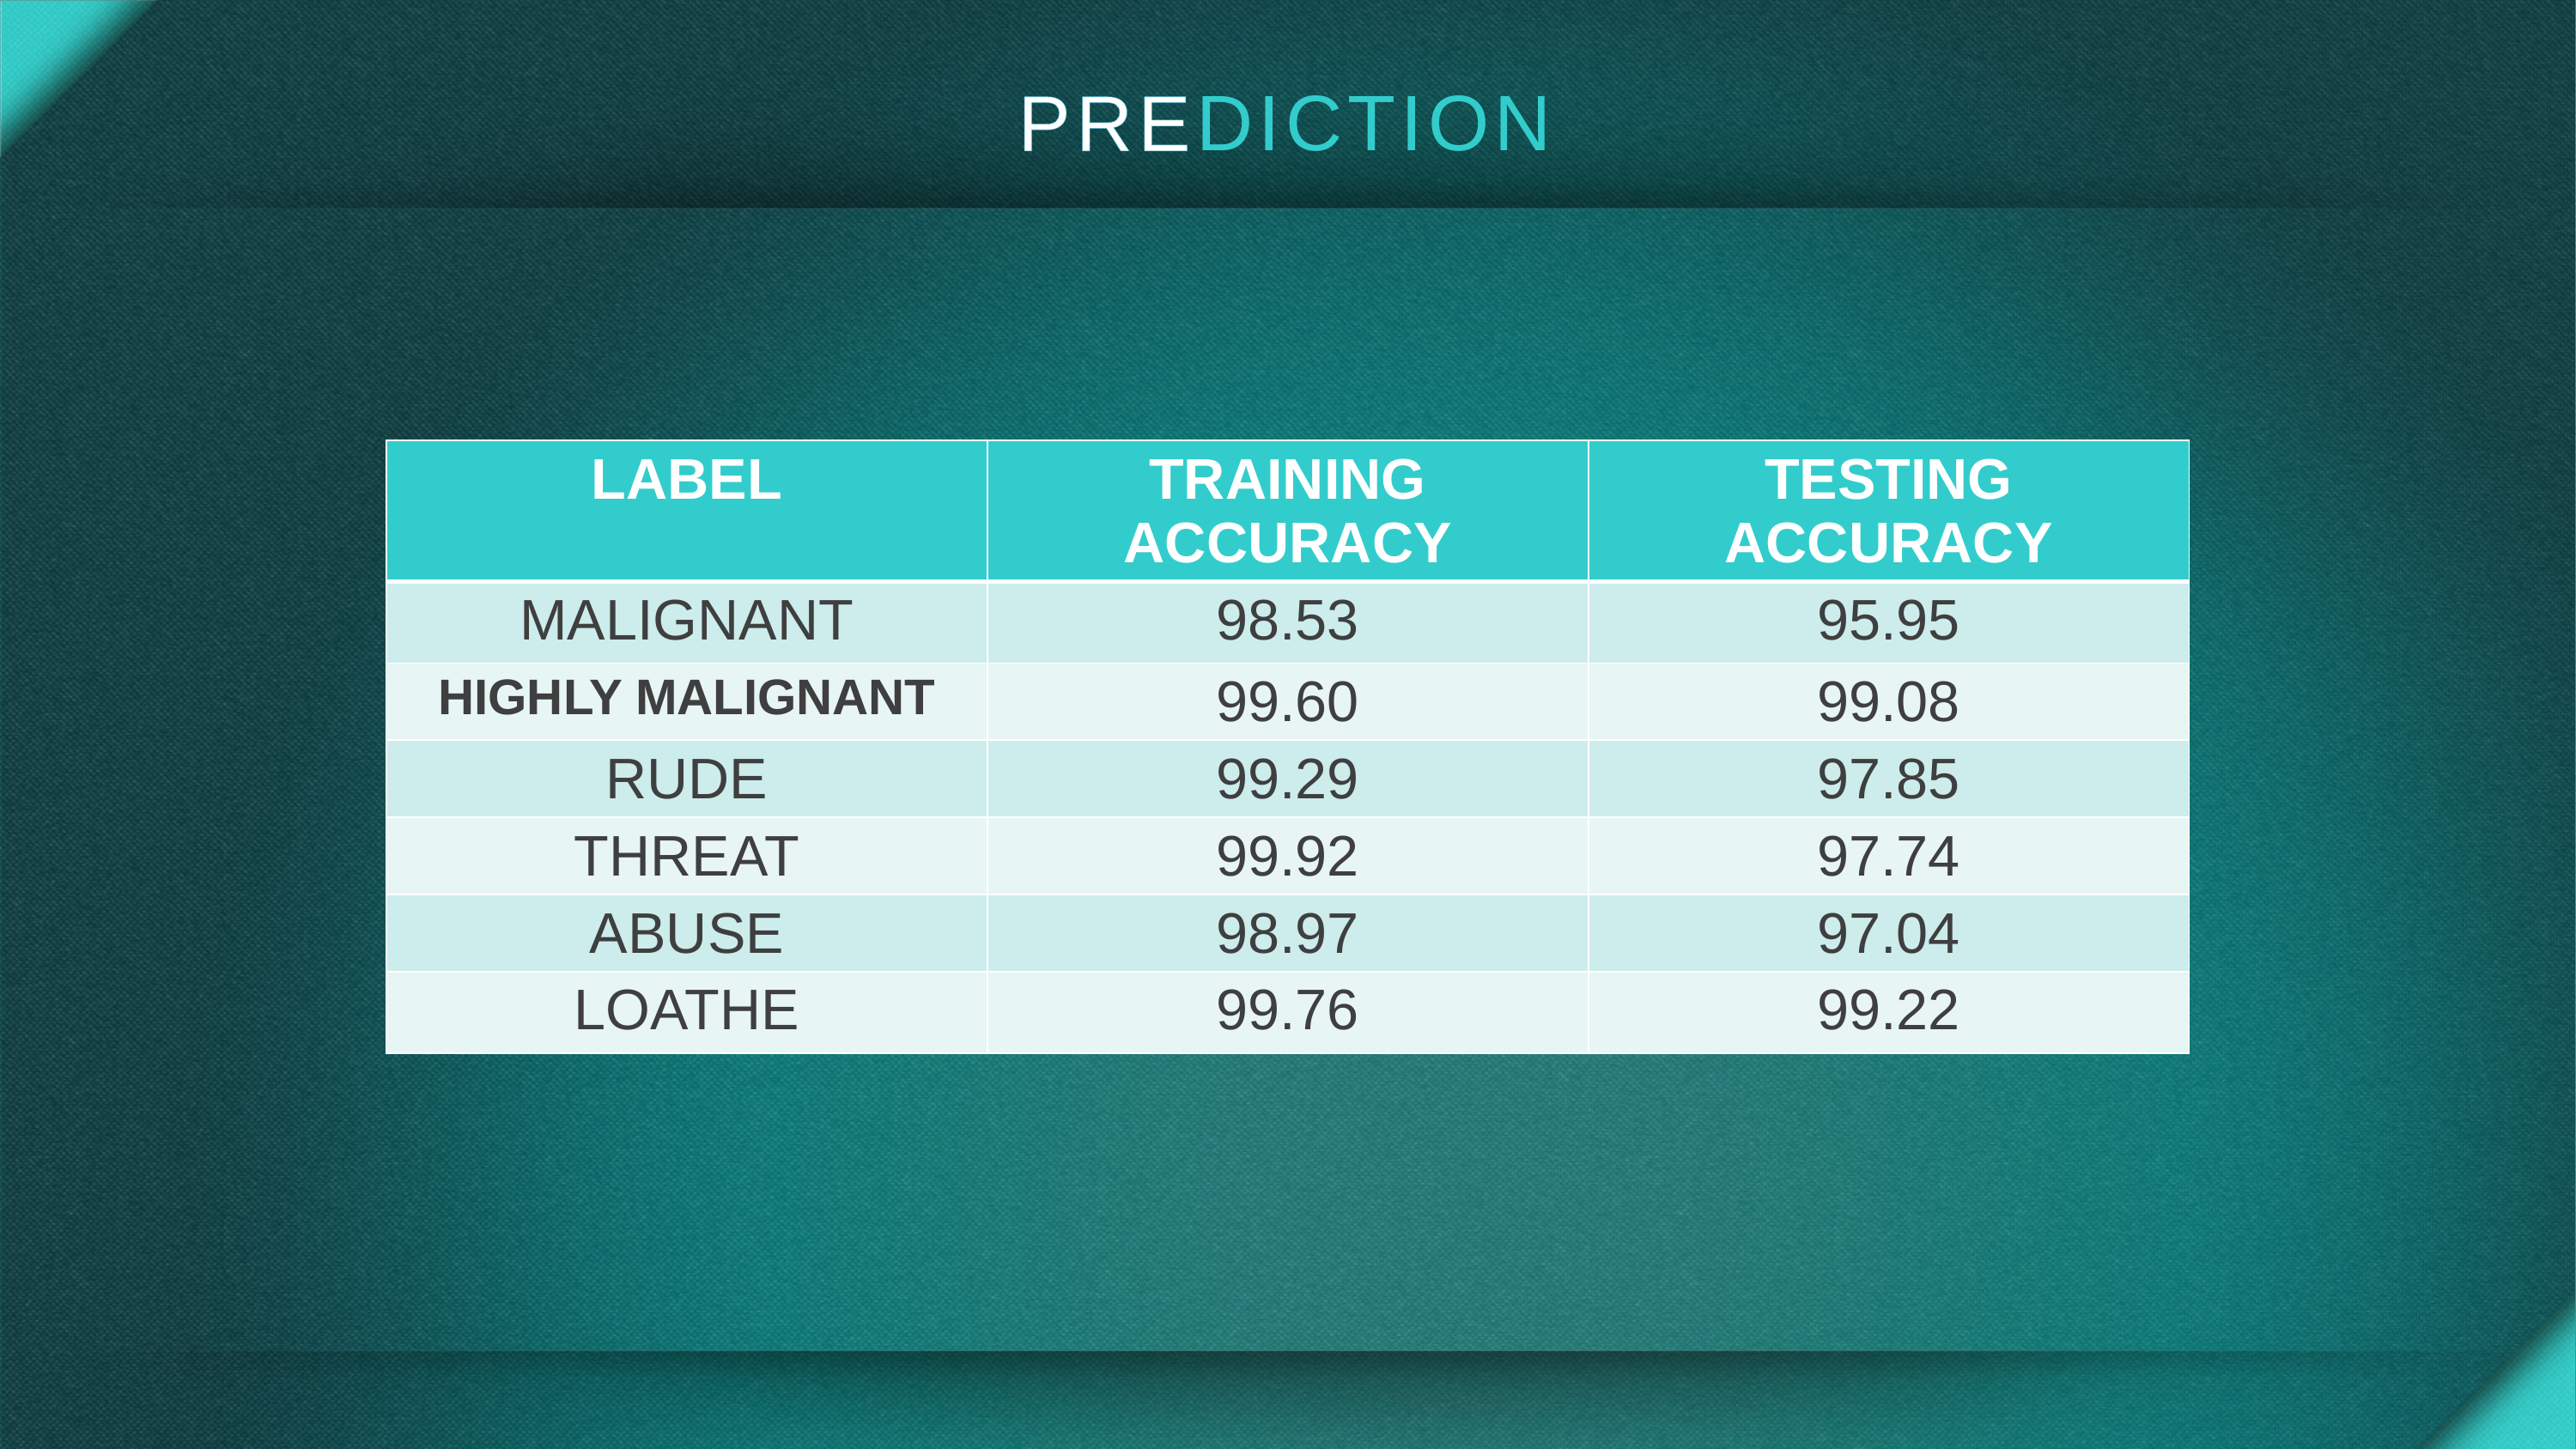

# PREDICTION
| LABEL | TRAINING ACCURACY | TESTING ACCURACY |
| --- | --- | --- |
| MALIGNANT | 98.53 | 95.95 |
| HIGHLY MALIGNANT | 99.60 | 99.08 |
| RUDE | 99.29 | 97.85 |
| THREAT | 99.92 | 97.74 |
| ABUSE | 98.97 | 97.04 |
| LOATHE | 99.76 | 99.22 |
16